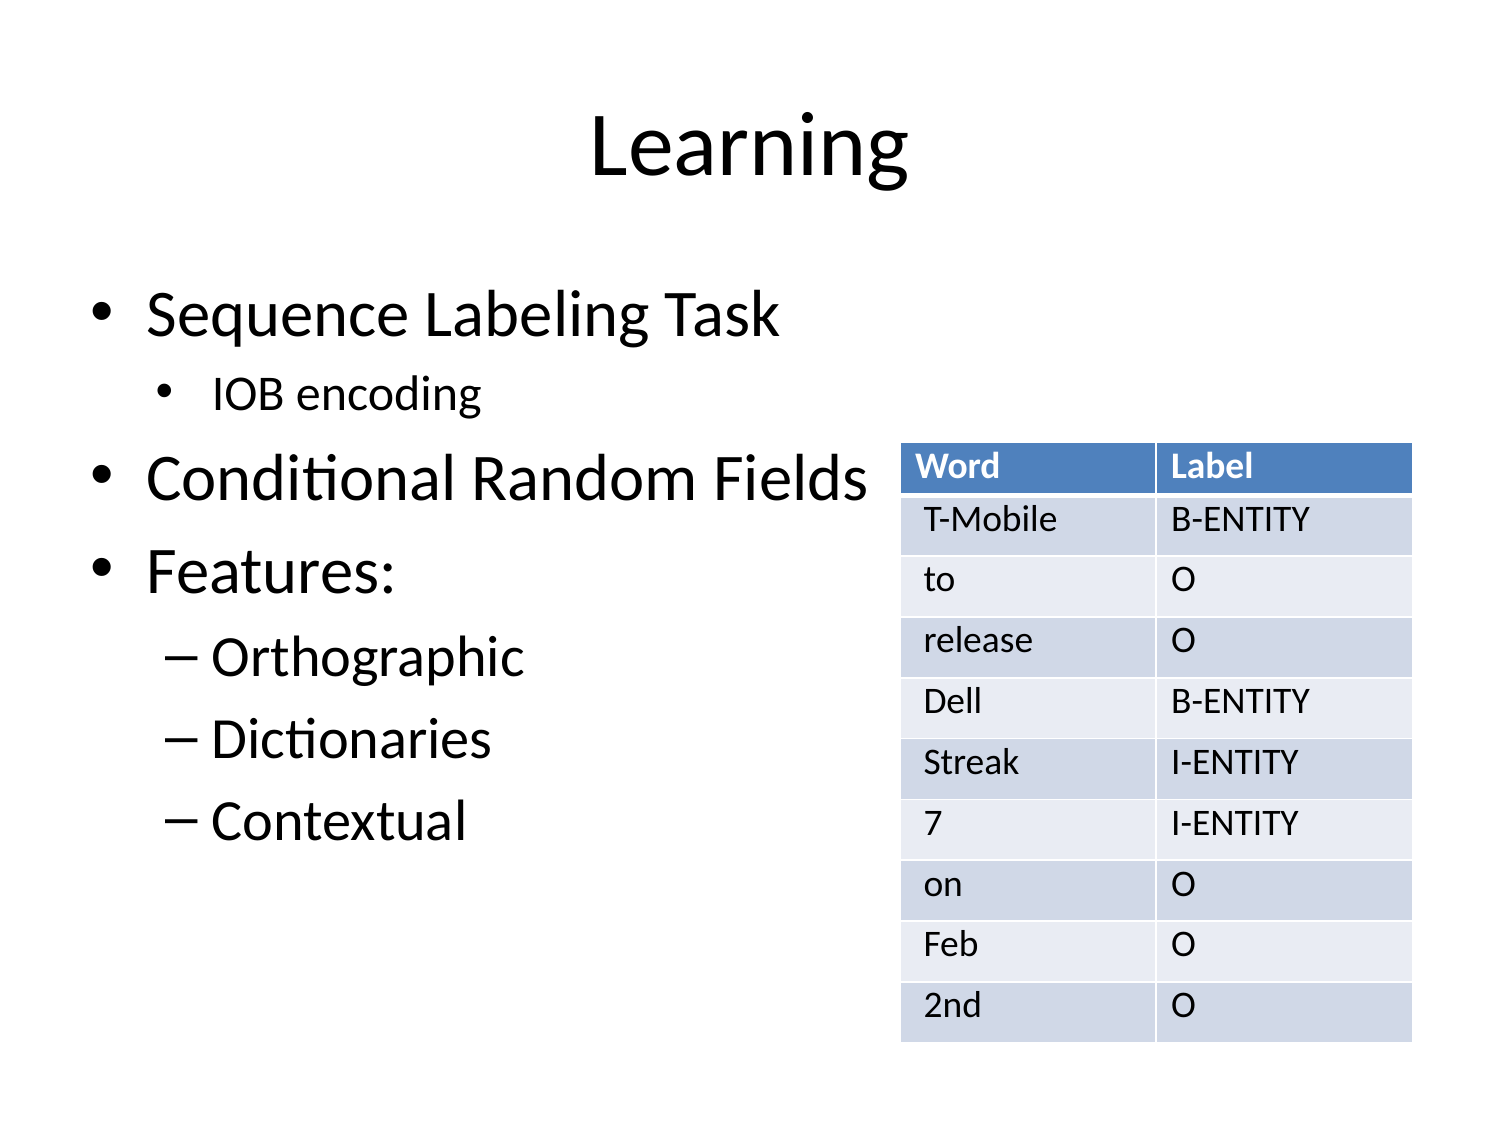

# Learning
Sequence Labeling Task
IOB encoding
Conditional Random Fields
Features:
Orthographic
Dictionaries
Contextual
| Word | Label |
| --- | --- |
| T-Mobile | B-ENTITY |
| to | O |
| release | O |
| Dell | B-ENTITY |
| Streak | I-ENTITY |
| 7 | I-ENTITY |
| on | O |
| Feb | O |
| 2nd | O |